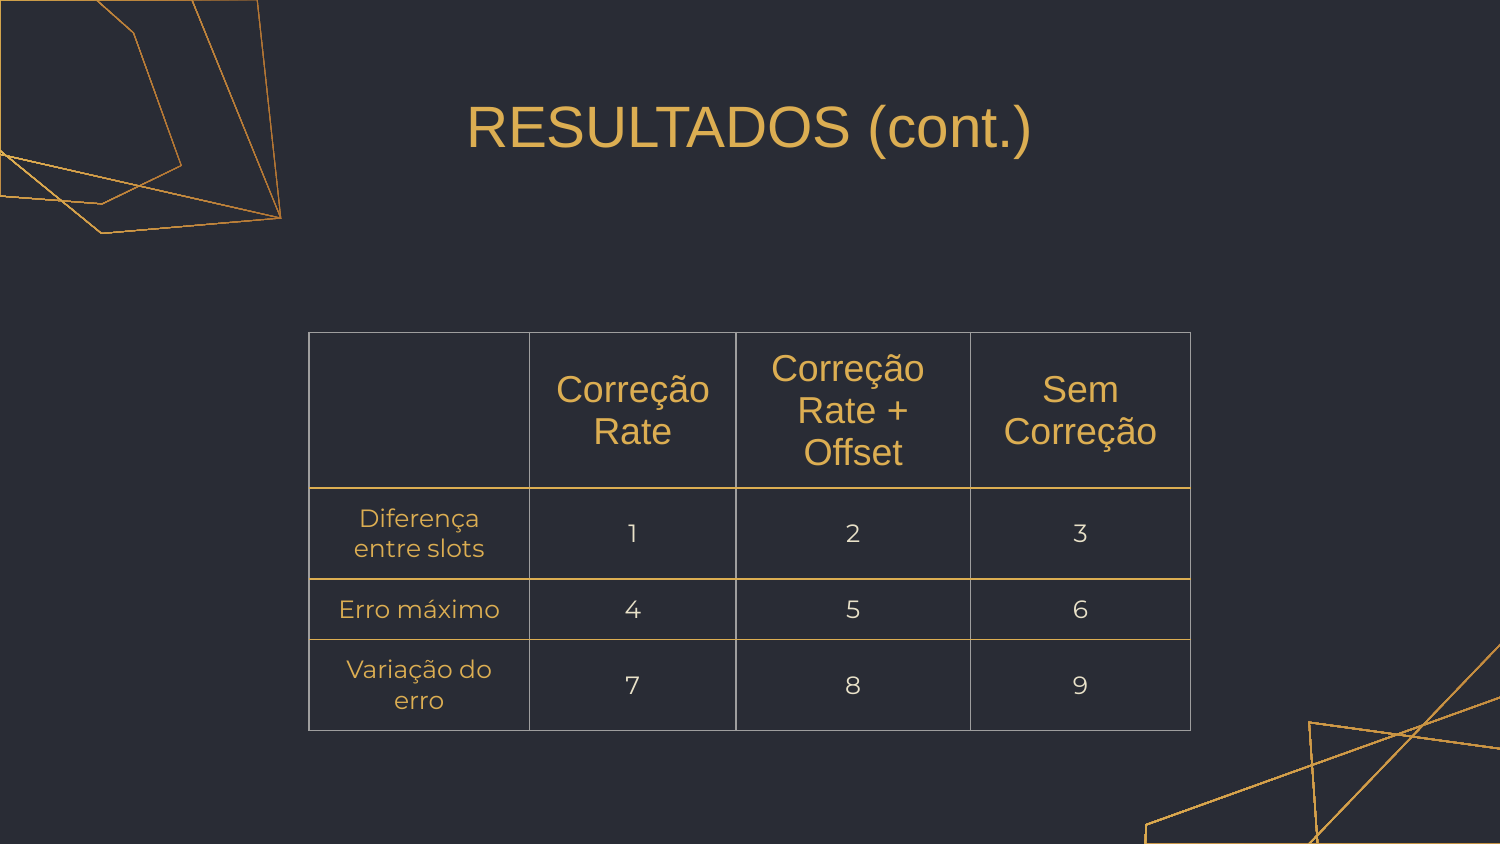

# RESULTADOS (cont.)
|  | Correção Rate | Correção Rate + Offset | Sem Correção |
| --- | --- | --- | --- |
| Diferença entre slots | 1 | 2 | 3 |
| Erro máximo | 4 | 5 | 6 |
| Variação do erro | 7 | 8 | 9 |